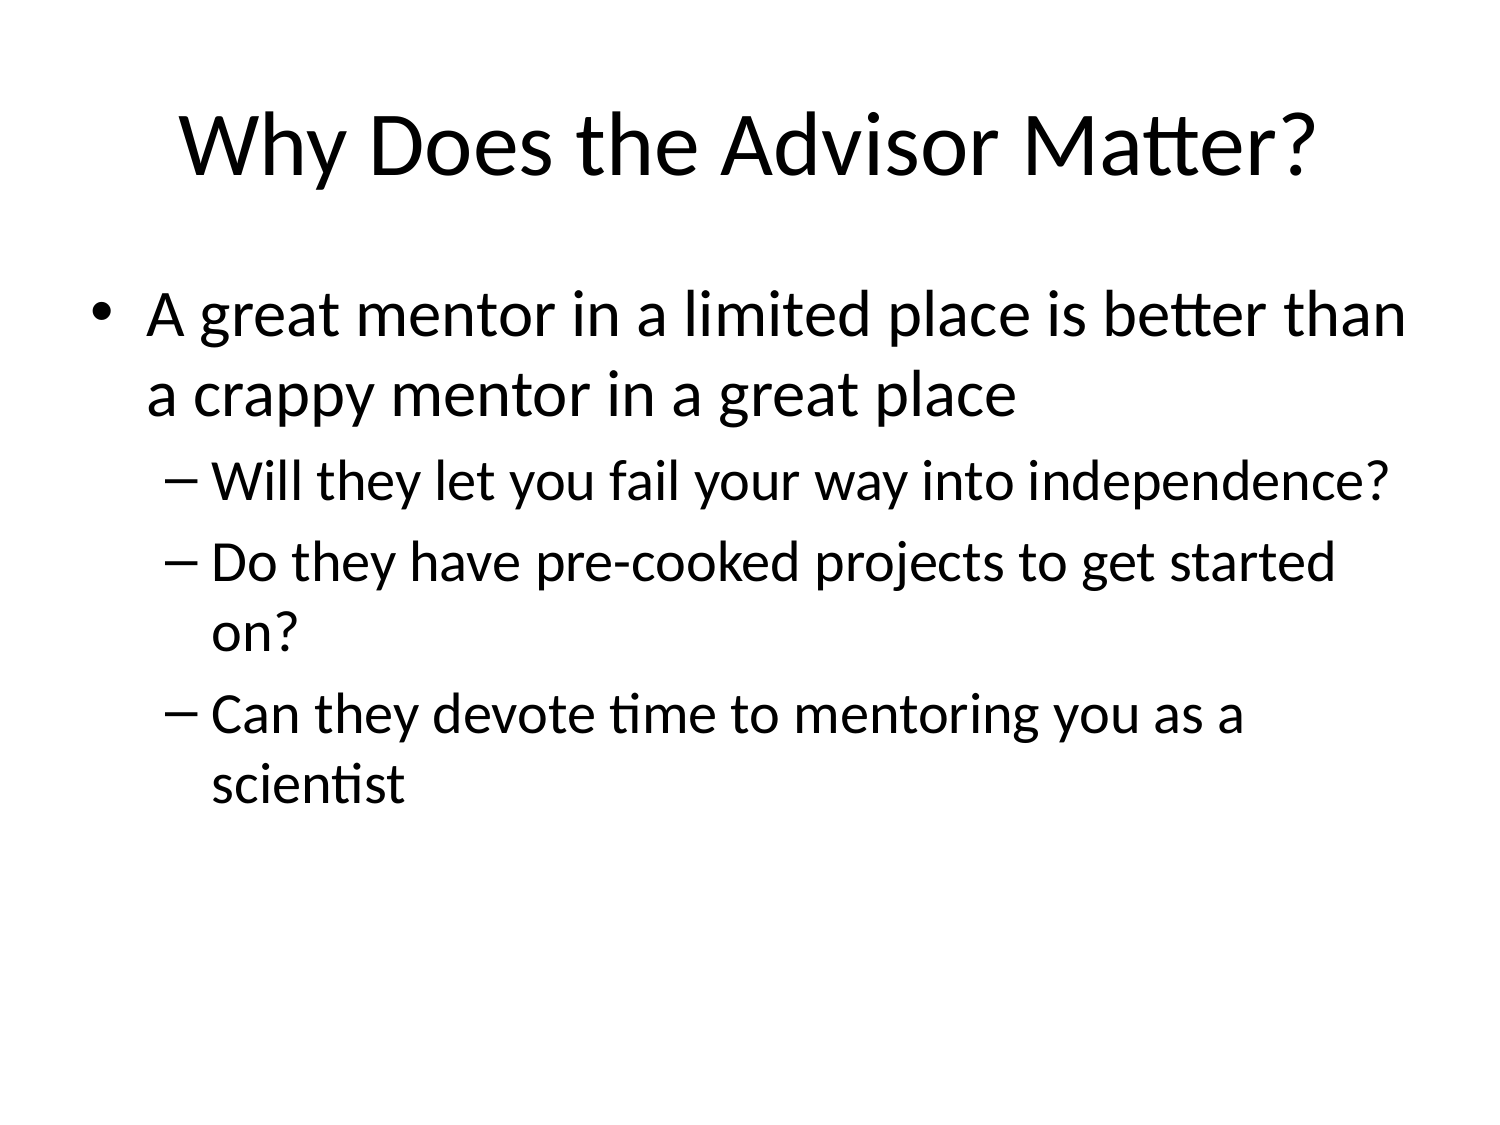

# Why Does the Advisor Matter?
A great mentor in a limited place is better than a crappy mentor in a great place
Will they let you fail your way into independence?
Do they have pre-cooked projects to get started on?
Can they devote time to mentoring you as a scientist